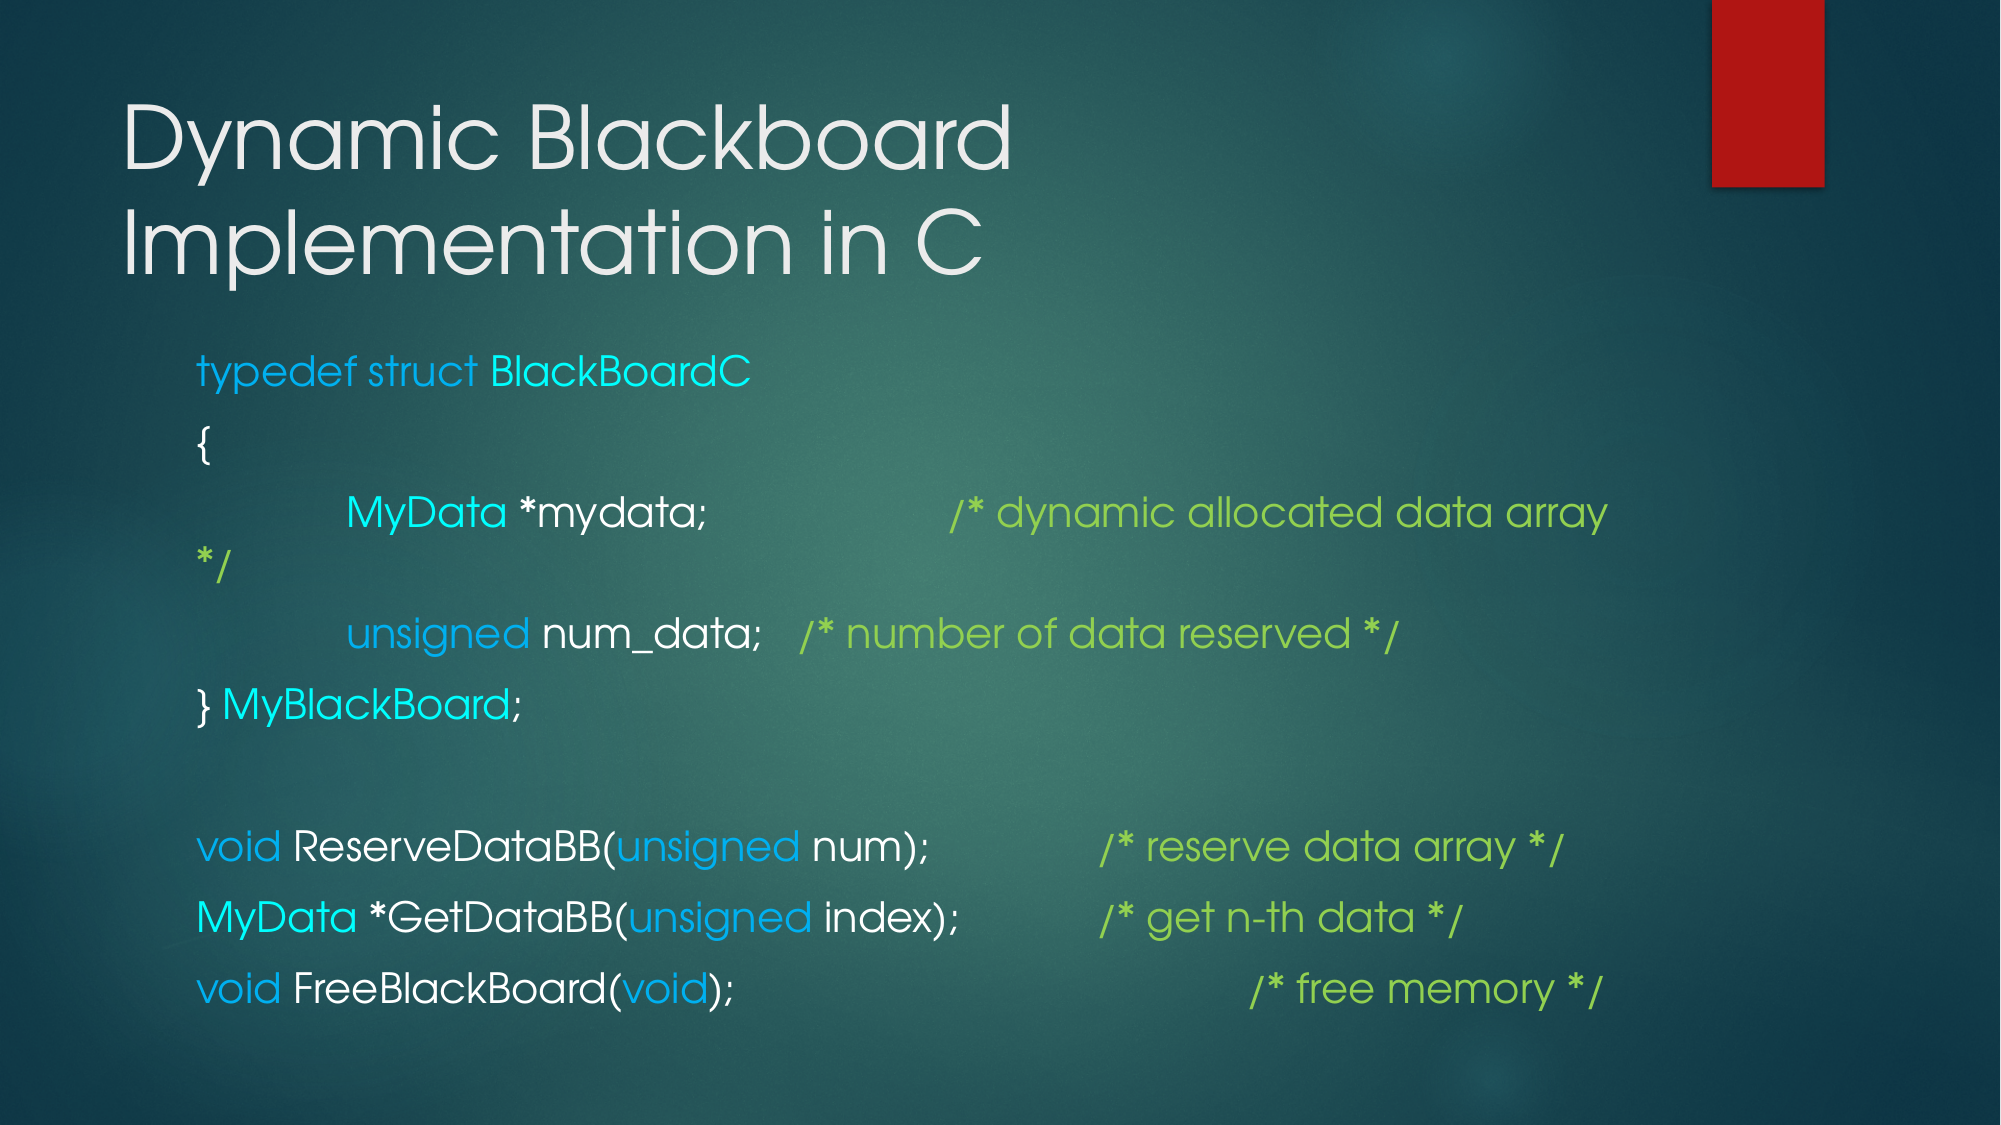

# Dynamic Blackboard Implementation in C
typedef struct BlackBoardC
{
	MyData *mydata;		/* dynamic allocated data array */
	unsigned num_data;	/* number of data reserved */
} MyBlackBoard;

void ReserveDataBB(unsigned num);		/* reserve data array */
MyData *GetDataBB(unsigned index);	/* get n-th data */
void FreeBlackBoard(void);				/* free memory */